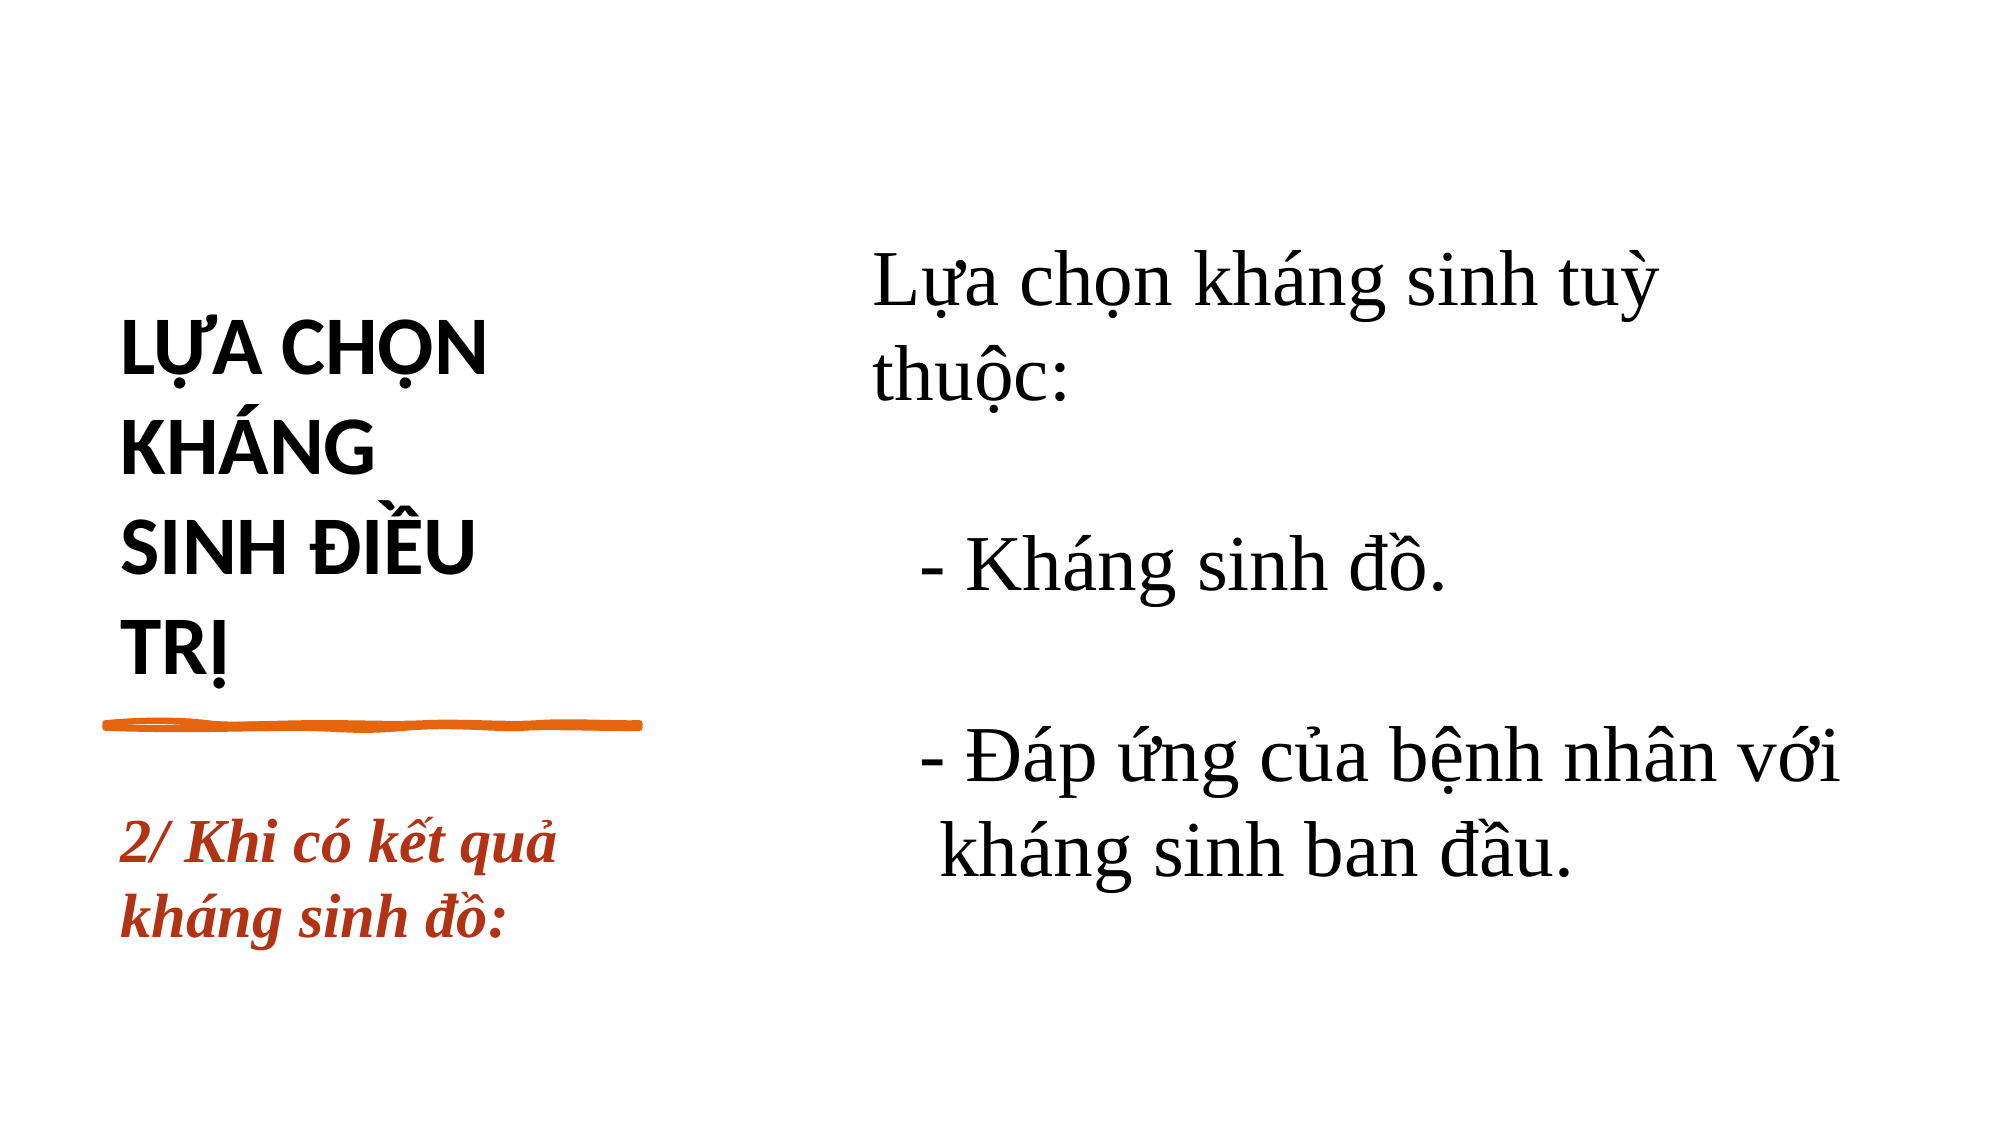

LỰA CHỌN KHÁNG SINH ĐIỀU TRỊ
Lựa chọn kháng sinh tuỳ thuộc:

- Kháng sinh đồ.

- Đáp ứng của bệnh nhân với  kháng sinh ban đầu.

2/ Khi có kết quả kháng sinh đồ: